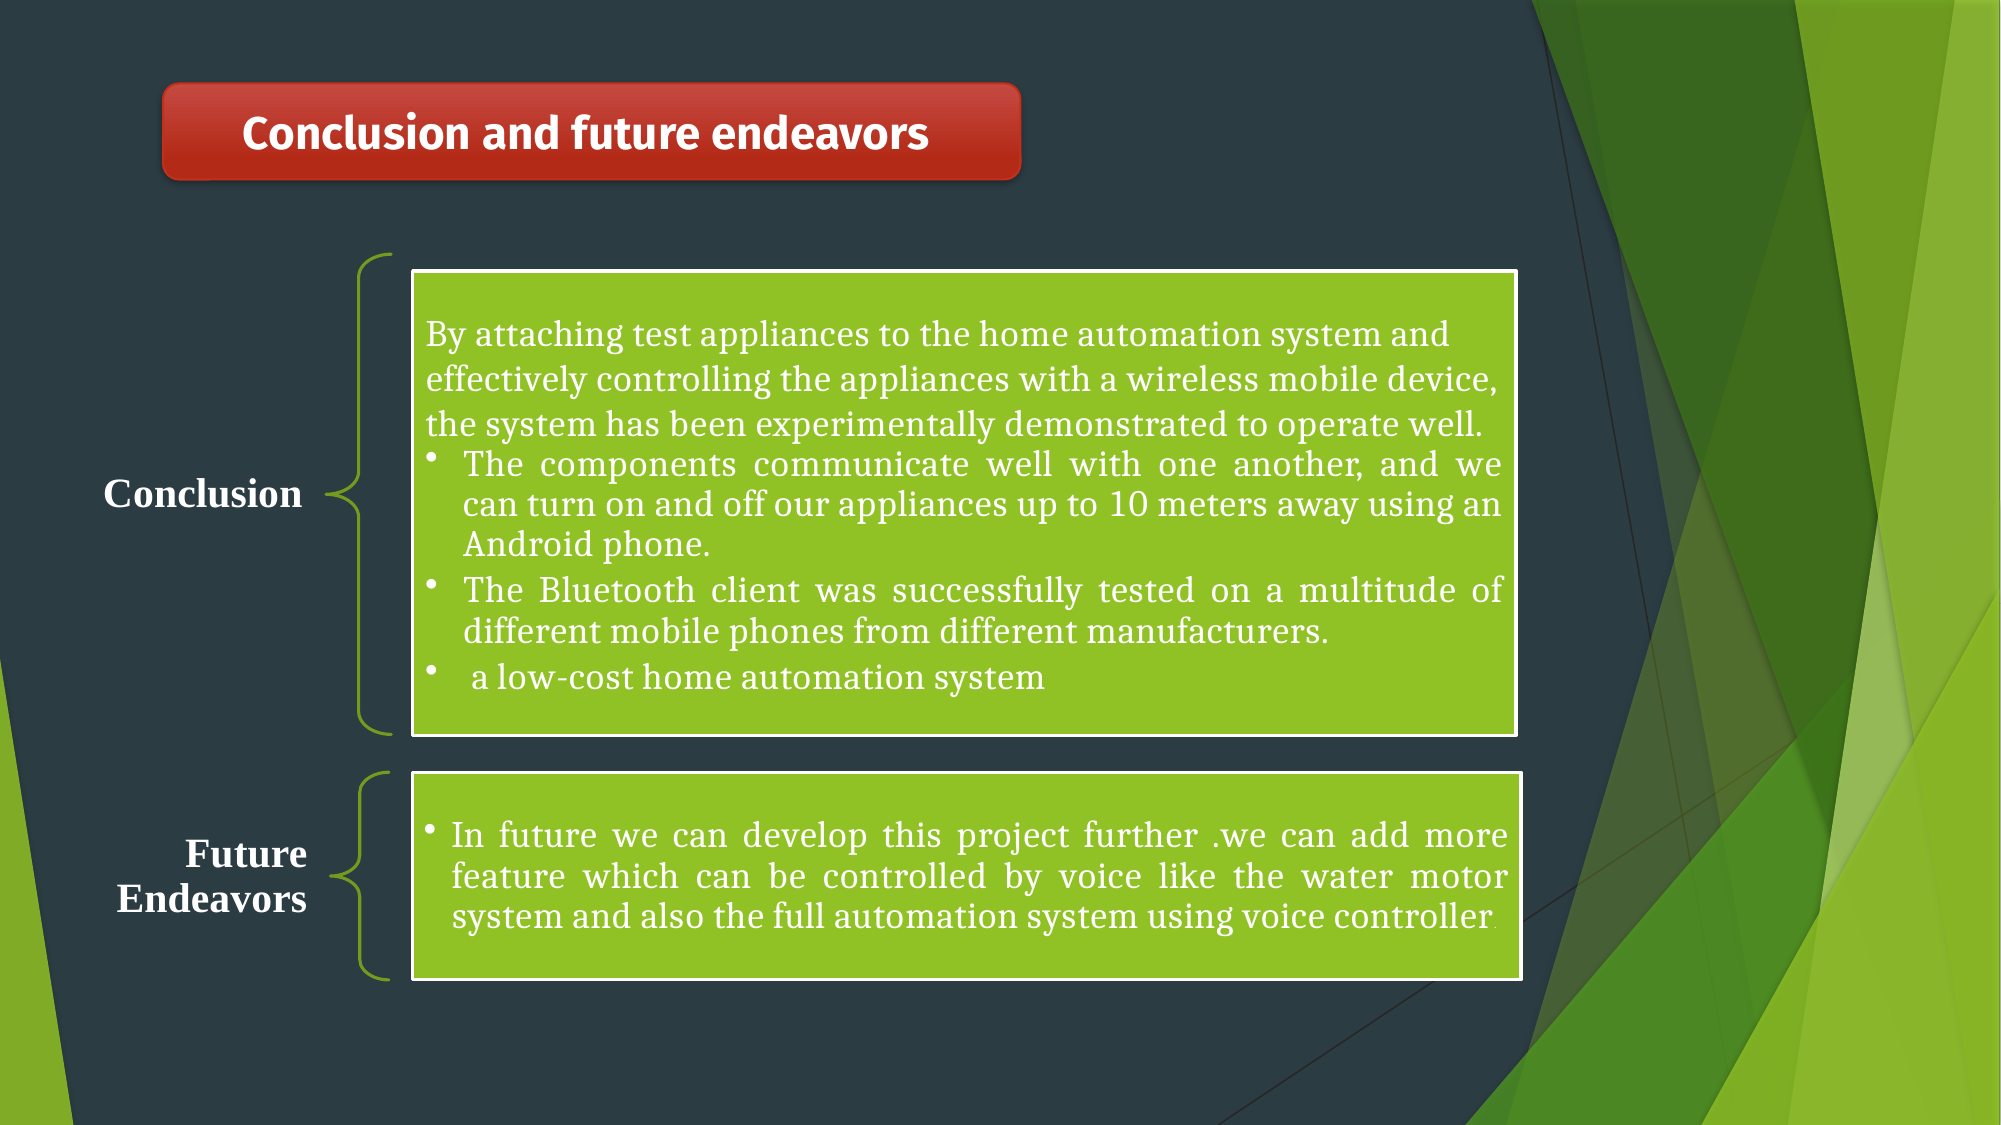

Conclusion and future endeavors

By attaching test appliances to the home automation system and effectively controlling the appliances with a wireless mobile device, the system has been experimentally demonstrated to operate well.
The components communicate well with one another, and we can turn on and off our appliances up to 10 meters away using an Android phone.
The Bluetooth client was successfully tested on a multitude of different mobile phones from different manufacturers.
 a low-cost home automation system

Conclusion

In future we can develop this project further .we can add more feature which can be controlled by voice like the water motor system and also the full automation system using voice controller.

Future Endeavors